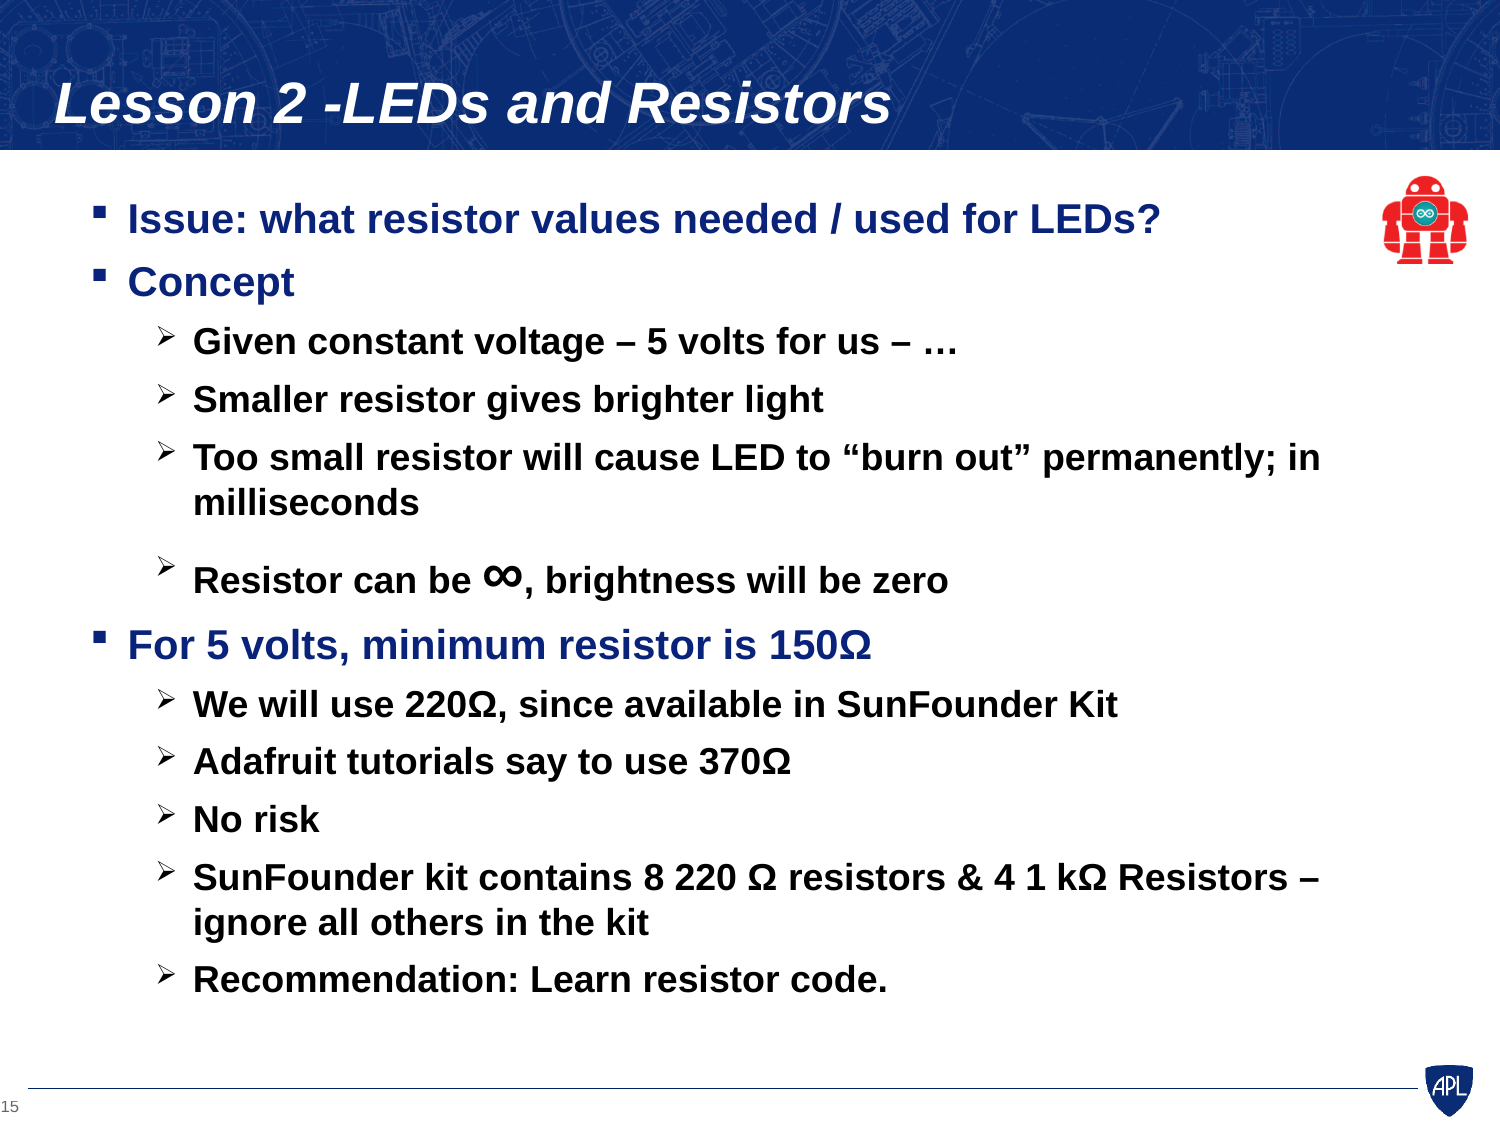

# Lesson 2 -LEDs and Resistors
Issue: what resistor values needed / used for LEDs?
Concept
Given constant voltage – 5 volts for us – …
Smaller resistor gives brighter light
Too small resistor will cause LED to “burn out” permanently; in milliseconds
Resistor can be ∞, brightness will be zero
For 5 volts, minimum resistor is 150Ω
We will use 220Ω, since available in SunFounder Kit
Adafruit tutorials say to use 370Ω
No risk
SunFounder kit contains 8 220 Ω resistors & 4 1 kΩ Resistors – ignore all others in the kit
Recommendation: Learn resistor code.